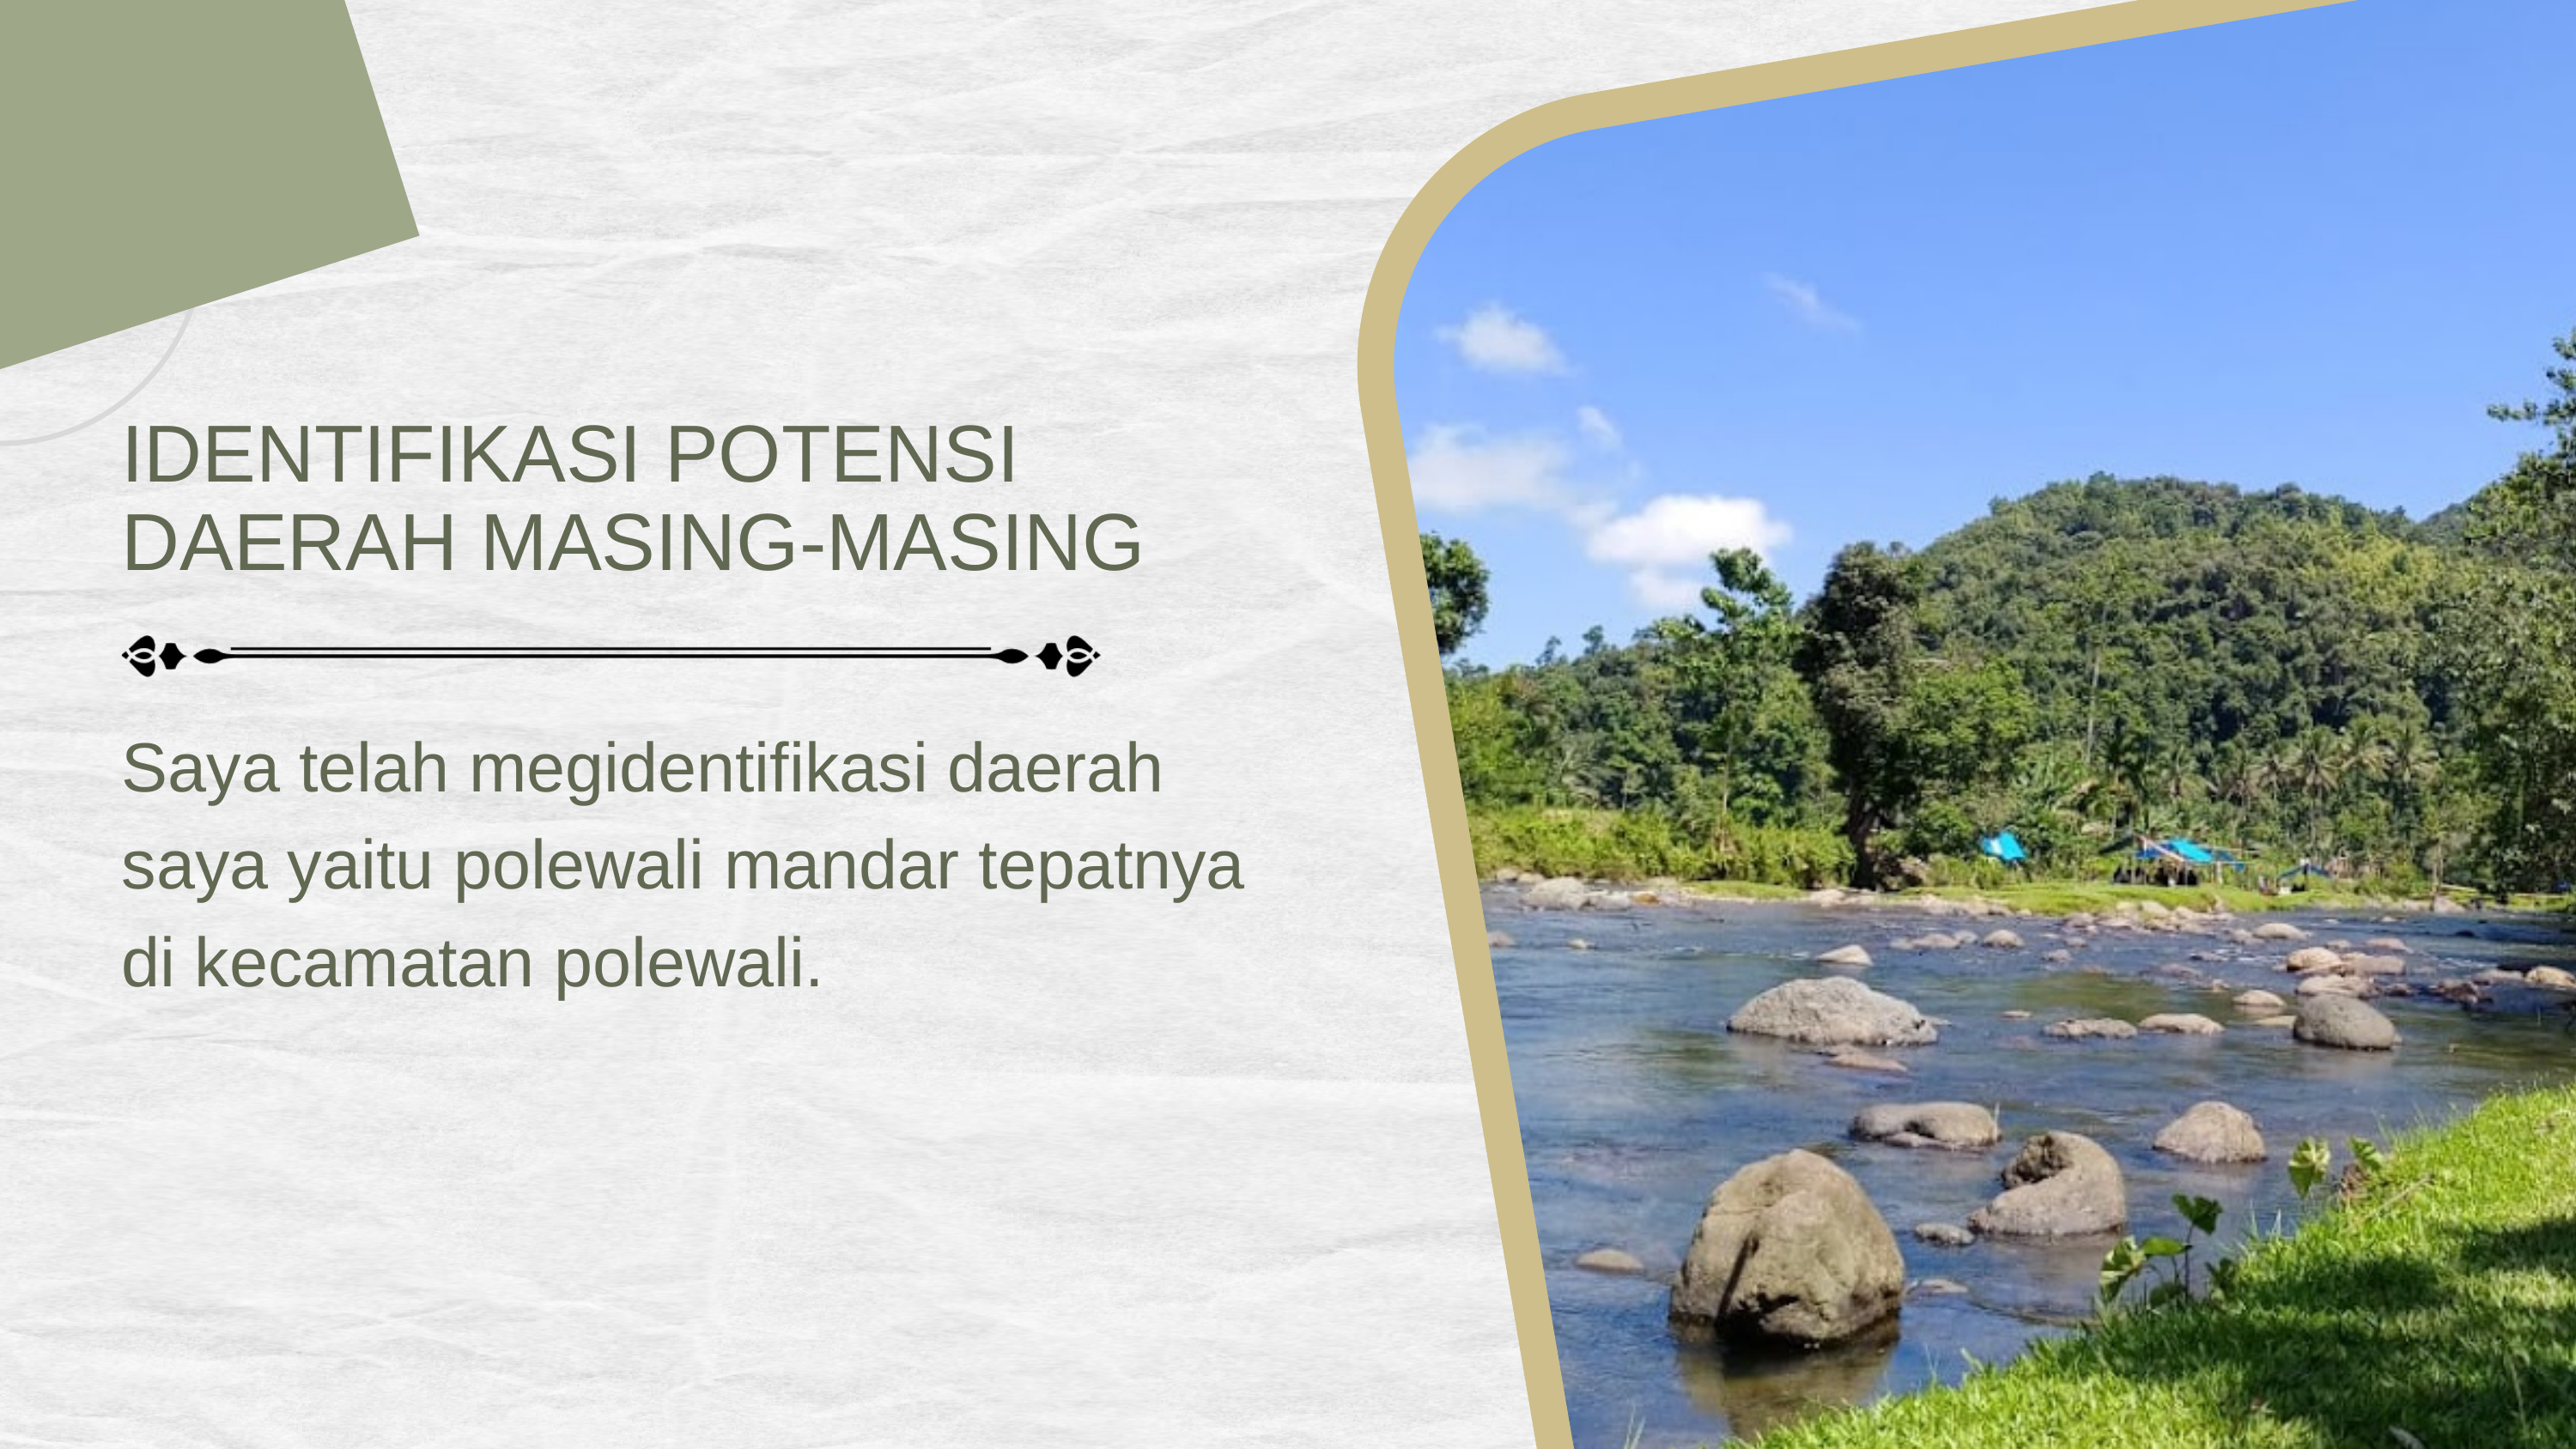

TENTUKAN POTENSI DAERAH YANG MENURUT KALIAN PALING POTENSIAL UNTUK DIKEMBANGKAN

IDENTIFIKASI POTENSI DAERAH MASING-MASING
Setelah mengidentifikasi daerah yang ada di polewali, sekarang saya menetukan satu daerah yang sangat potensial untuk dikembangkan. Yaitu destinasi wisata alam kampung rumede, yang tepatnya berada di desa kunyi. Sebuah destinasi sungai sekaligus tempat camping yang masih sangat terjaga alam nya.

Saya telah megidentifikasi daerah saya yaitu polewali mandar tepatnya di kecamatan polewali.

TUGAS MANAJEMEN ORGANISASI BISNIS (MOB)
POTENSI DESTINASI WISATA ALAM KUNYI (RUMEDE)
By : Indriani Mardiah Anshar
D0425314